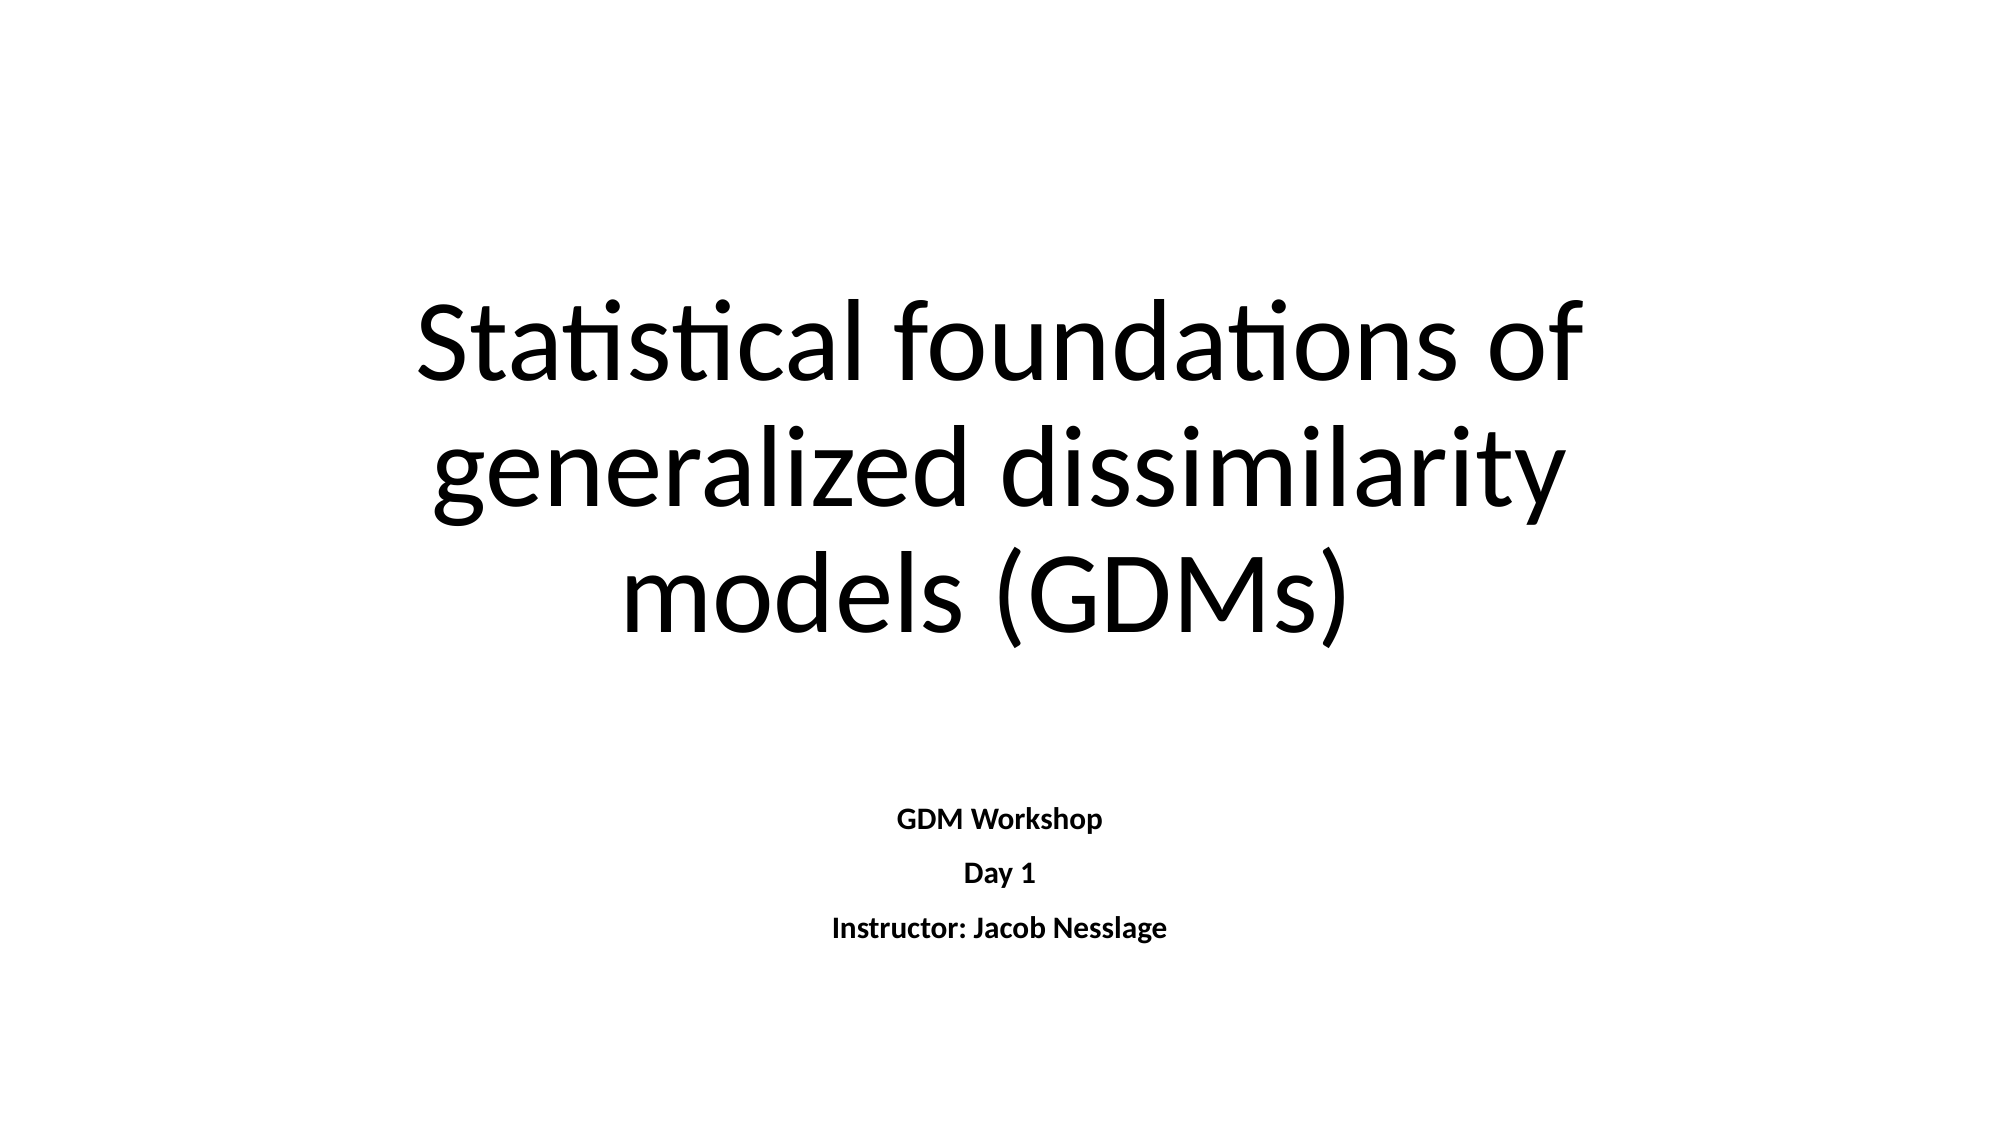

# Statistical foundations of generalized dissimilarity models (GDMs)

GDM Workshop
Day 1
Instructor: Jacob Nesslage